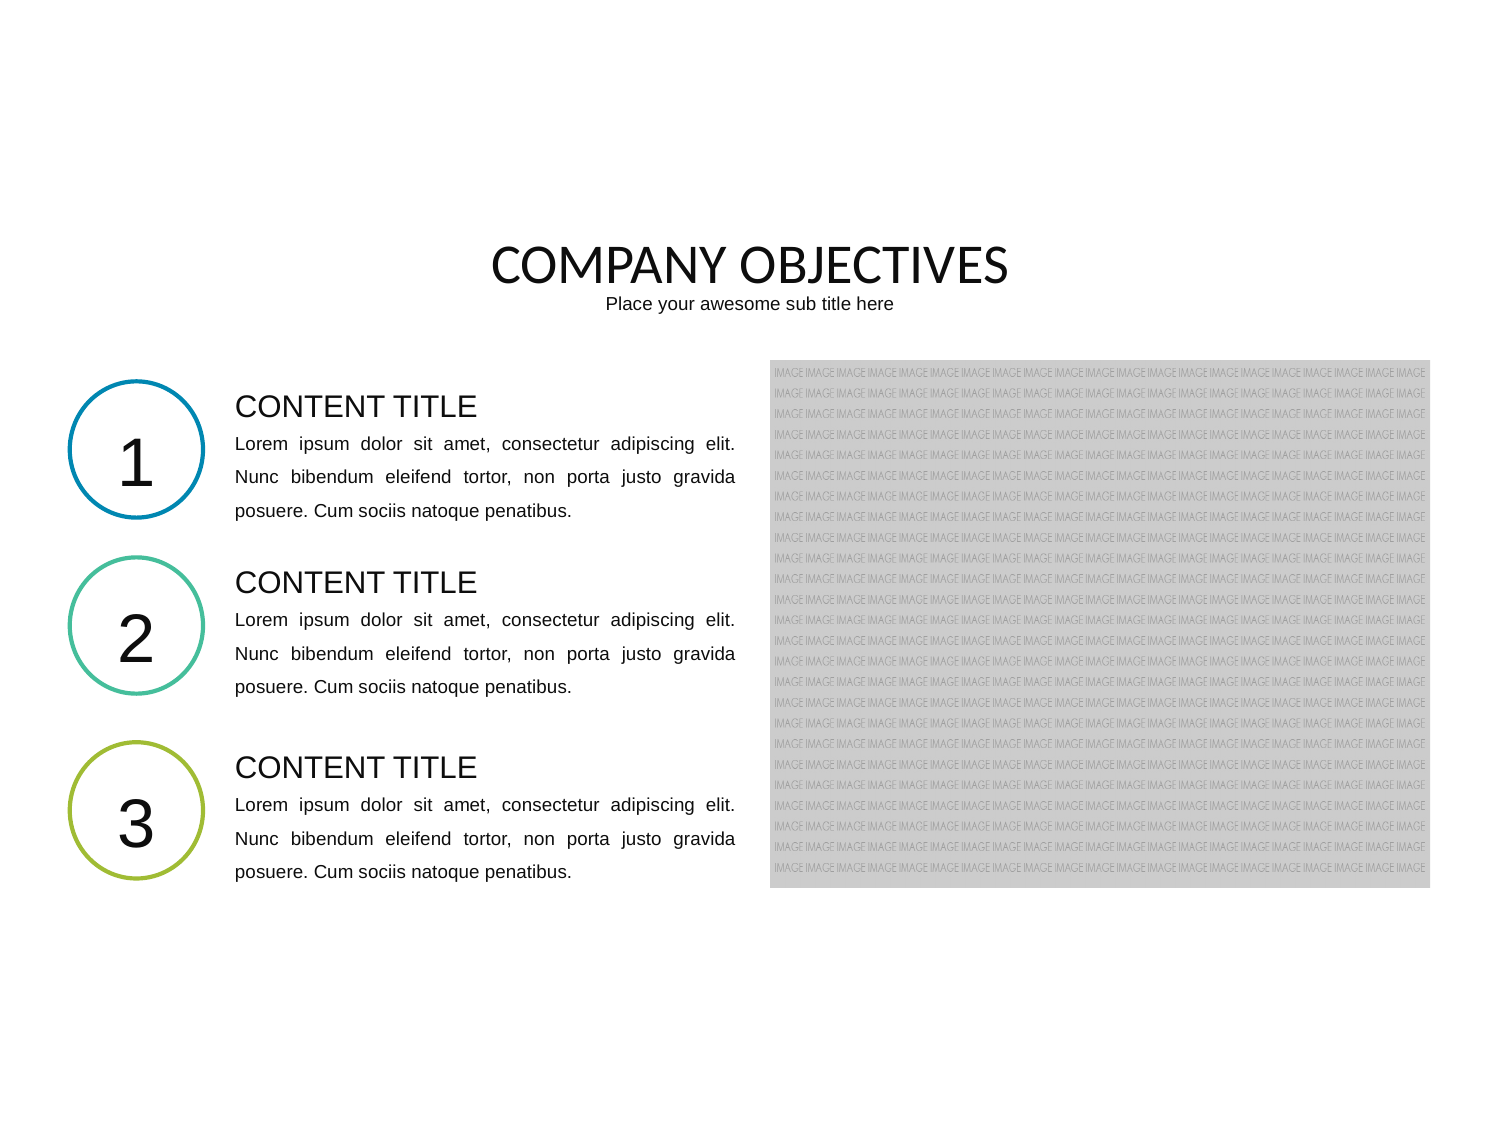

COMPANY OBJECTIVES
Place your awesome sub title here
CONTENT TITLE

1

Lorem ipsum dolor sit amet, consectetur adipiscing elit. Nunc bibendum eleifend tortor, non porta justo gravida posuere. Cum sociis natoque penatibus.
CONTENT TITLE
2

Lorem ipsum dolor sit amet, consectetur adipiscing elit. Nunc bibendum eleifend tortor, non porta justo gravida posuere. Cum sociis natoque penatibus.
CONTENT TITLE
3

Lorem ipsum dolor sit amet, consectetur adipiscing elit. Nunc bibendum eleifend tortor, non porta justo gravida posuere. Cum sociis natoque penatibus.